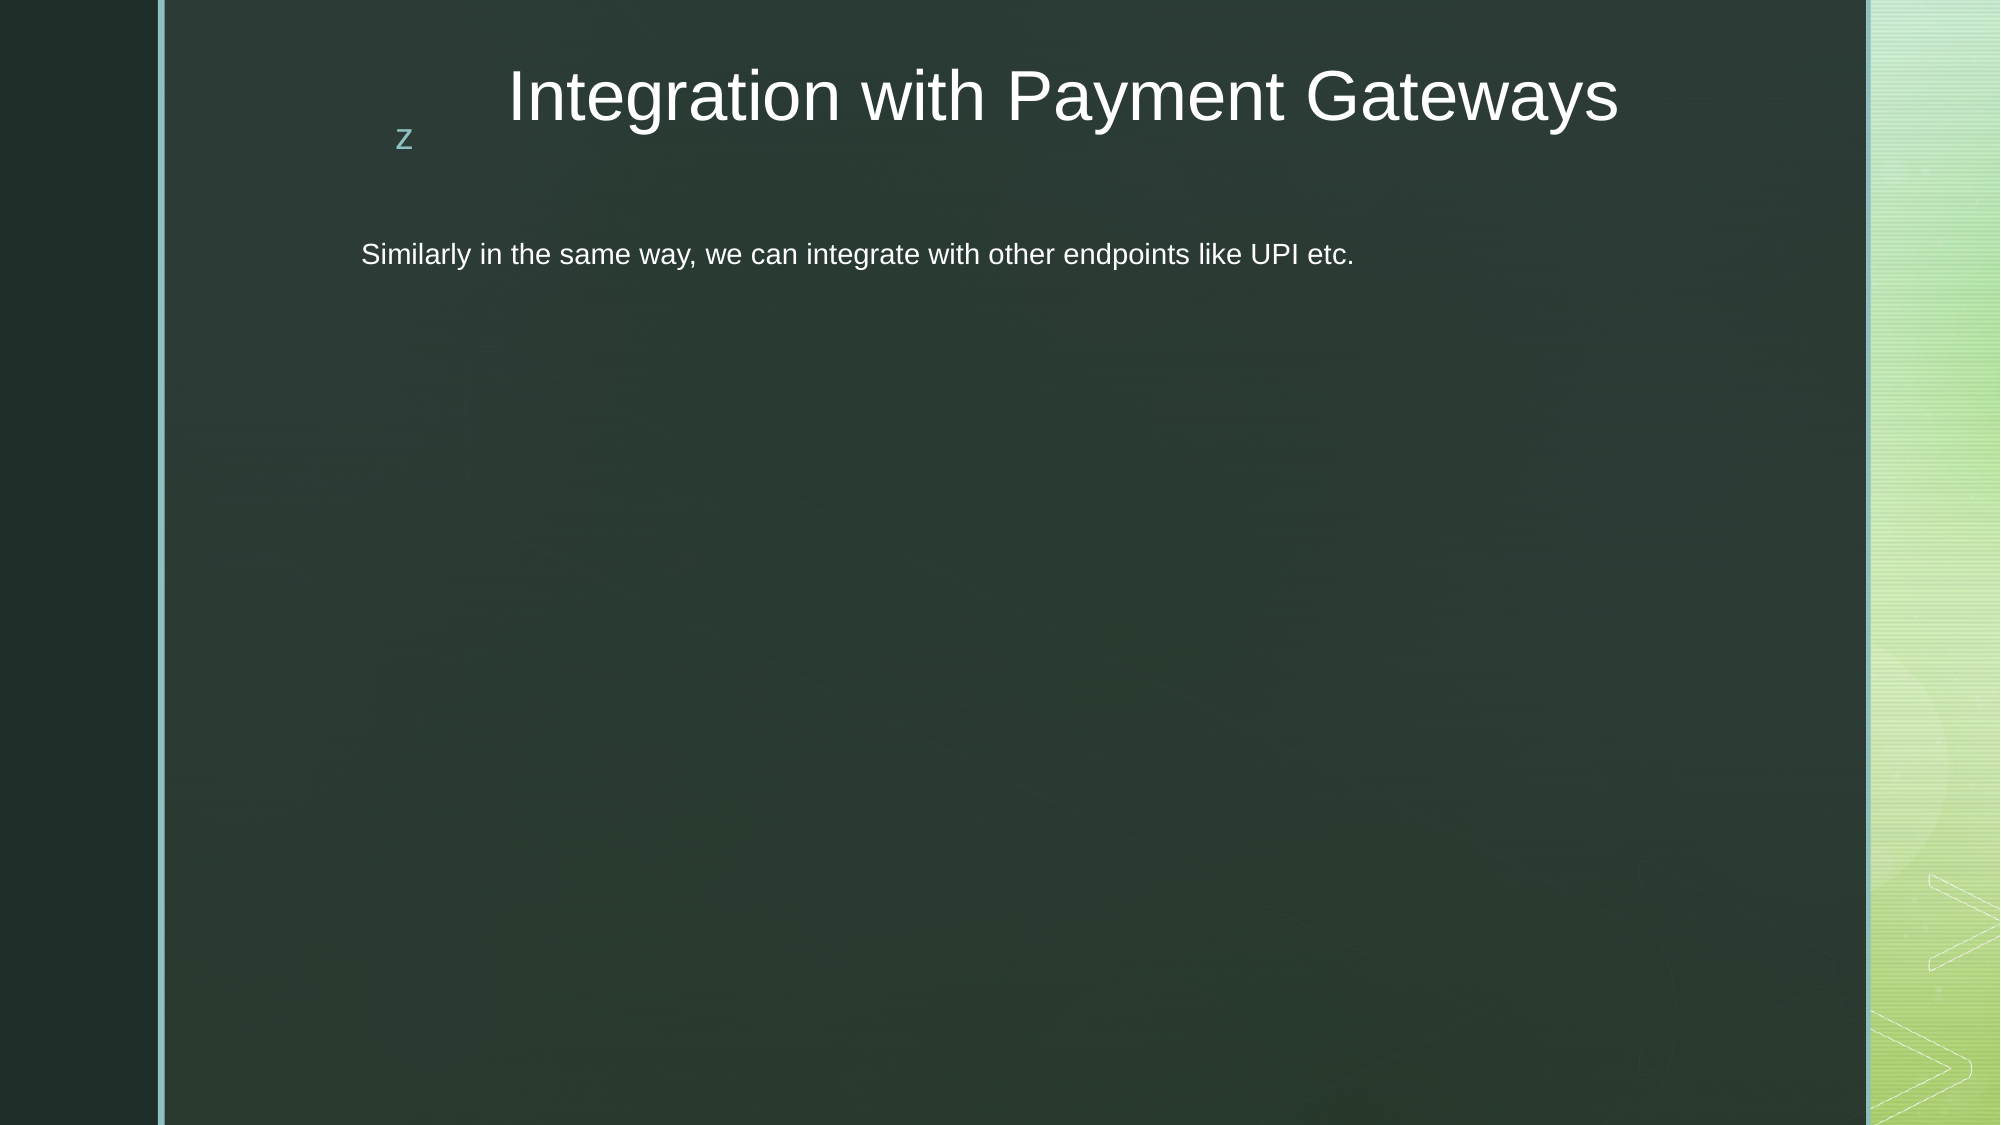

# Integration with Payment Gateways
Similarly in the same way, we can integrate with other endpoints like UPI etc.